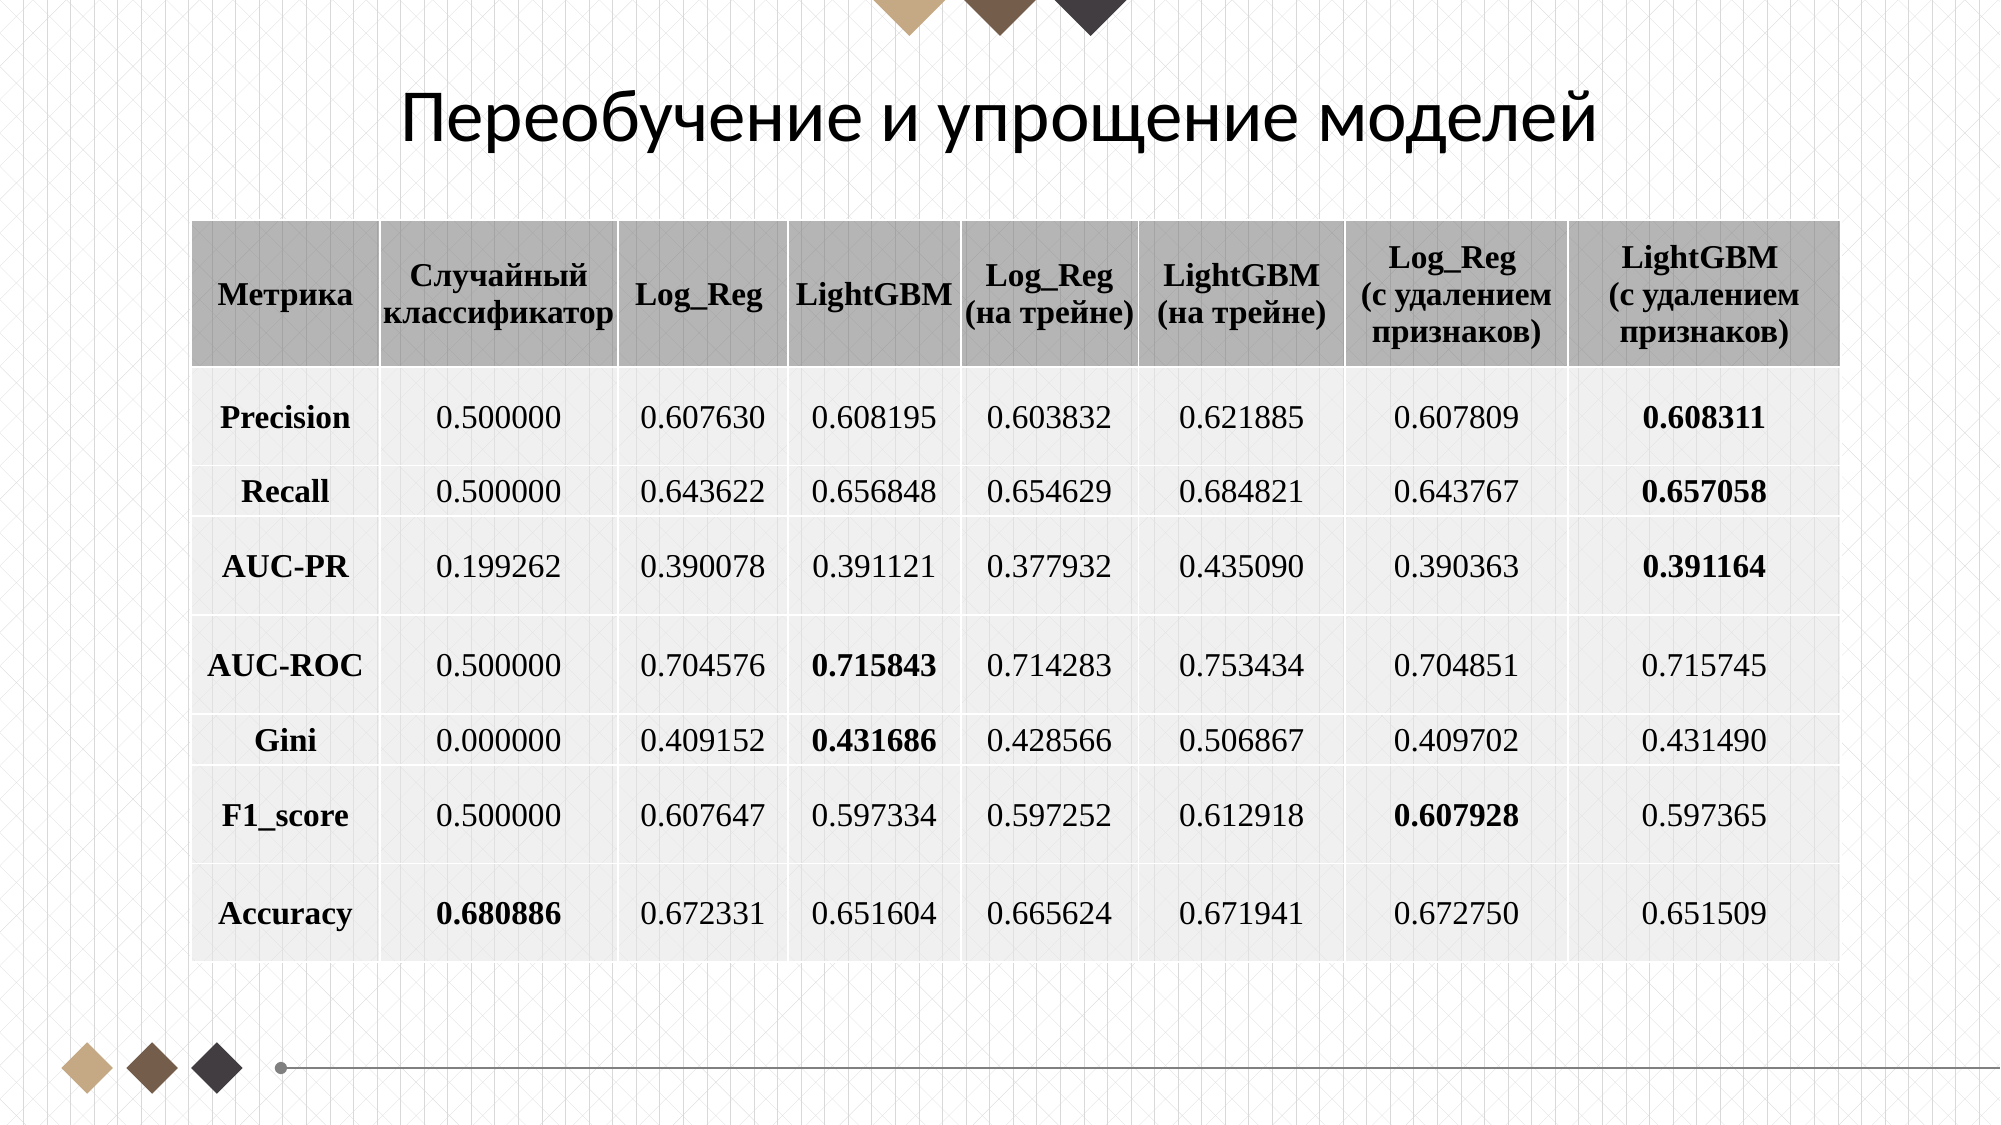

Переобучение и упрощение моделей
| Метрика | Случайный классификатор | Log\_Reg | LightGBM | Log\_Reg (на трейне) | LightGBM (на трейне) | Log\_Reg (с удалением признаков) | LightGBM (с удалением признаков) |
| --- | --- | --- | --- | --- | --- | --- | --- |
| Precision | 0.500000 | 0.607630 | 0.608195 | 0.603832 | 0.621885 | 0.607809 | 0.608311 |
| Recall | 0.500000 | 0.643622 | 0.656848 | 0.654629 | 0.684821 | 0.643767 | 0.657058 |
| AUC-PR | 0.199262 | 0.390078 | 0.391121 | 0.377932 | 0.435090 | 0.390363 | 0.391164 |
| AUC-ROC | 0.500000 | 0.704576 | 0.715843 | 0.714283 | 0.753434 | 0.704851 | 0.715745 |
| Gini | 0.000000 | 0.409152 | 0.431686 | 0.428566 | 0.506867 | 0.409702 | 0.431490 |
| F1\_score | 0.500000 | 0.607647 | 0.597334 | 0.597252 | 0.612918 | 0.607928 | 0.597365 |
| Accuracy | 0.680886 | 0.672331 | 0.651604 | 0.665624 | 0.671941 | 0.672750 | 0.651509 |